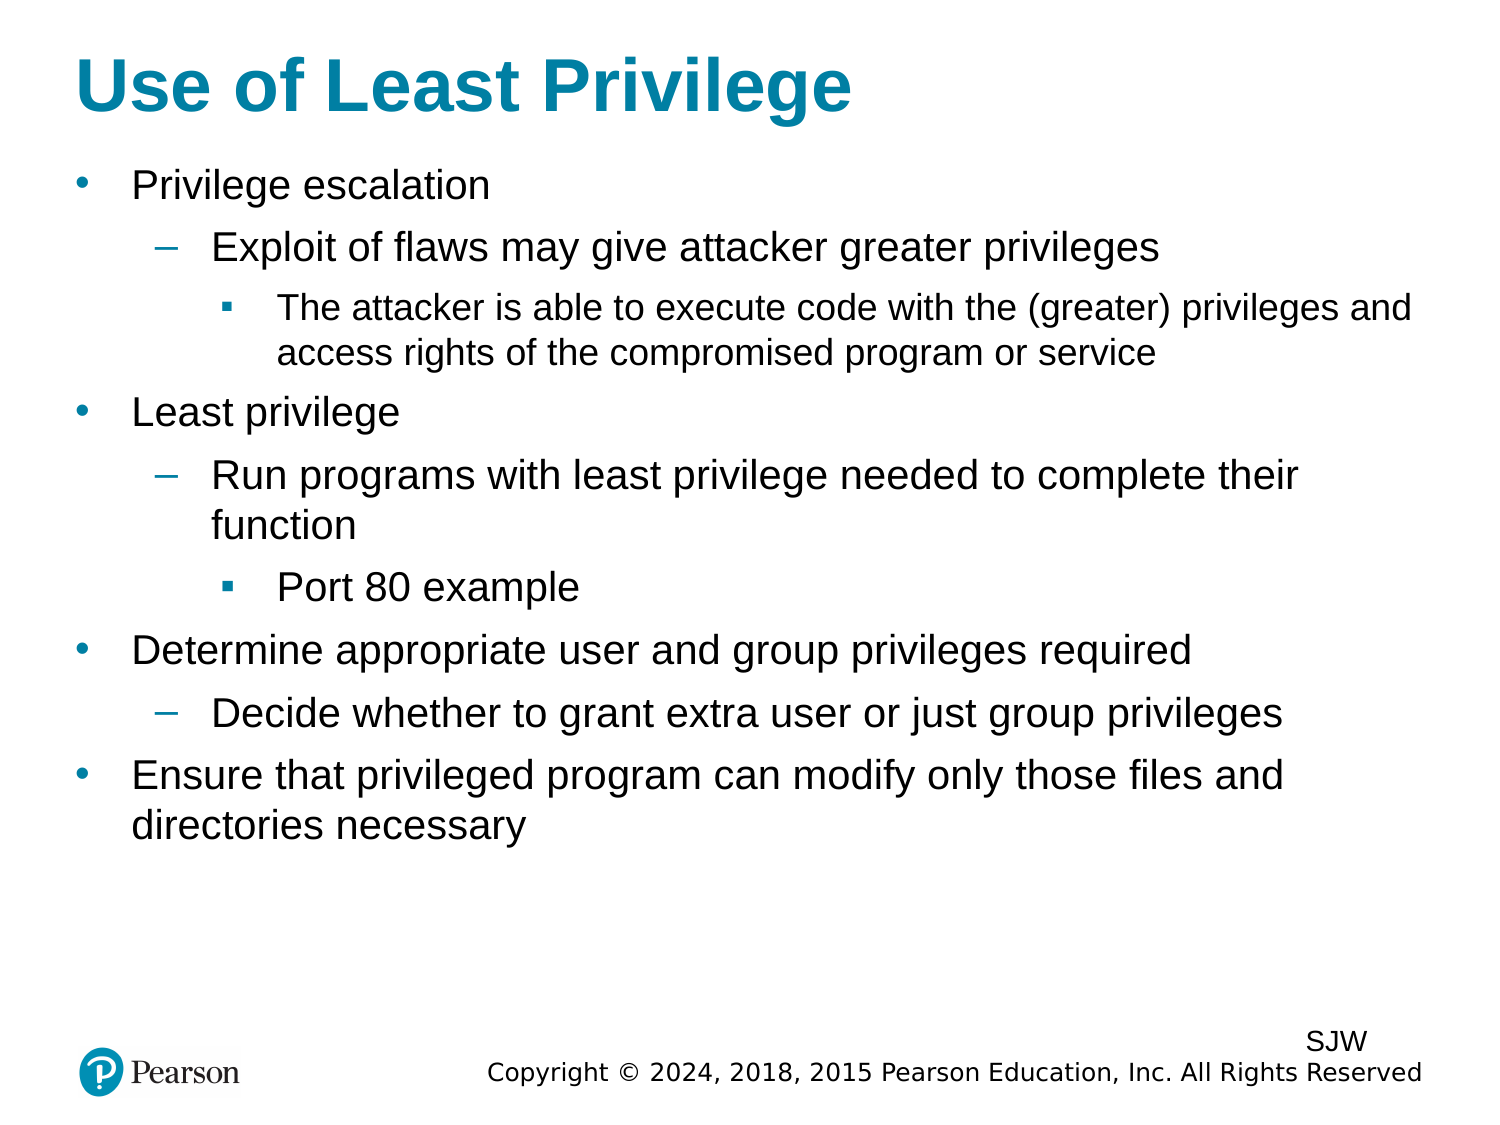

# Use of Least Privilege
Privilege escalation
Exploit of flaws may give attacker greater privileges
The attacker is able to execute code with the (greater) privileges and access rights of the compromised program or service
Least privilege
Run programs with least privilege needed to complete their function
Port 80 example
Determine appropriate user and group privileges required
Decide whether to grant extra user or just group privileges
Ensure that privileged program can modify only those files and directories necessary
SJW